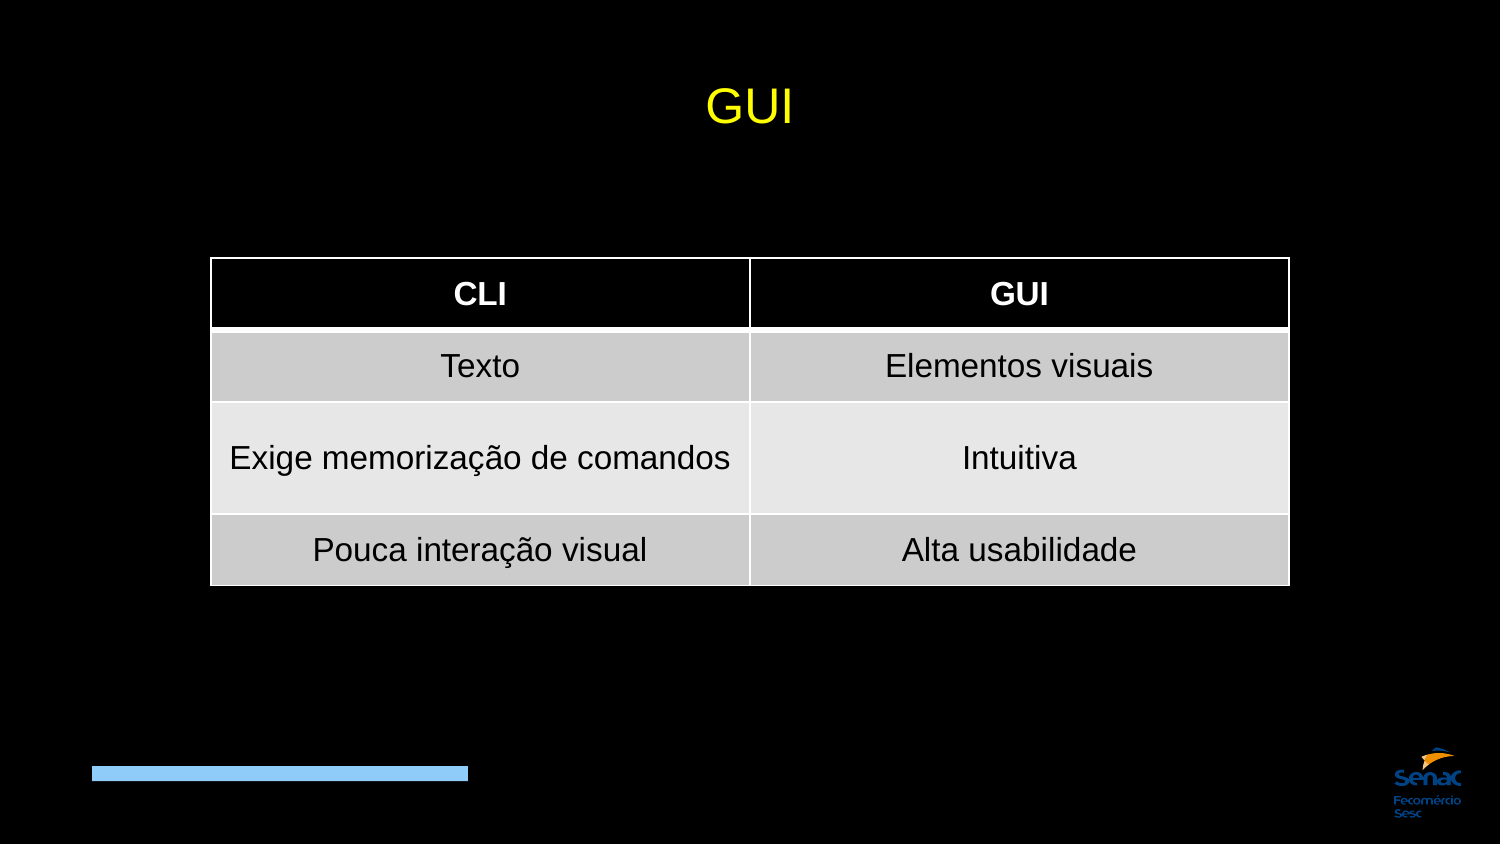

GUI

| CLI | GUI |
| --- | --- |
| Texto | Elementos visuais |
| Exige memorização de comandos | Intuitiva |
| Pouca interação visual | Alta usabilidade |